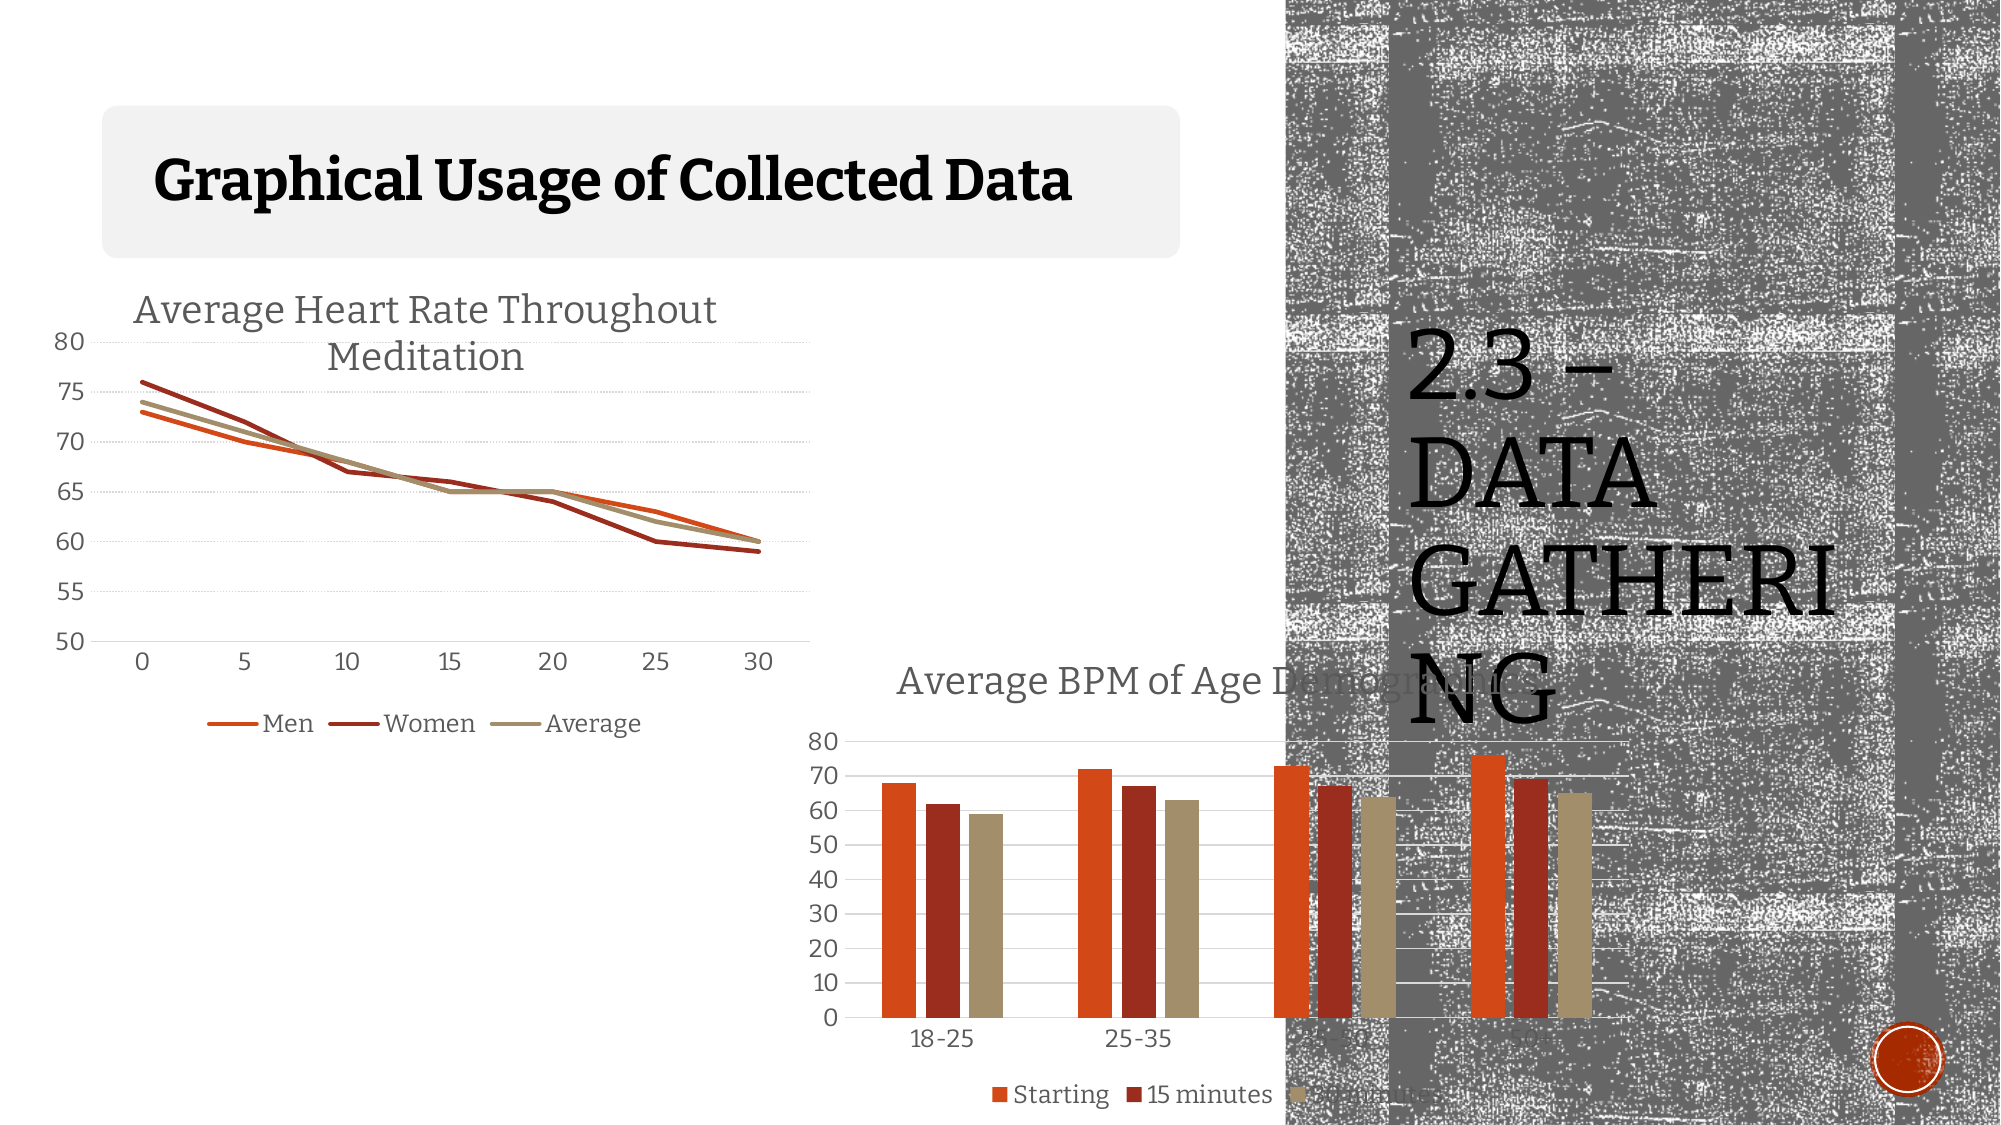

# 2.3 – Data Gathering

Graphical Usage of Collected Data

### Chart: Average Heart Rate Throughout Meditation

| Category | Men | Women | Average |
|---|---|---|---|
| 0 | 73.0 | 76.0 | 74.0 |
| 5 | 70.0 | 72.0 | 71.0 |
| 10 | 68.0 | 67.0 | 68.0 |
| 15 | 65.0 | 66.0 | 65.0 |
| 20 | 65.0 | 64.0 | 65.0 |
| 25 | 63.0 | 60.0 | 62.0 |
| 30 | 60.0 | 59.0 | 60.0 |

### Chart: Average BPM of Age Demographics

| Category | Starting | 15 minutes | 30 minutes |
|---|---|---|---|
| 18-25 | 68.0 | 62.0 | 59.0 |
| 25-35 | 72.0 | 67.0 | 63.0 |
| 35-50 | 73.0 | 67.0 | 64.0 |
| 50+ | 76.0 | 69.0 | 65.0 |